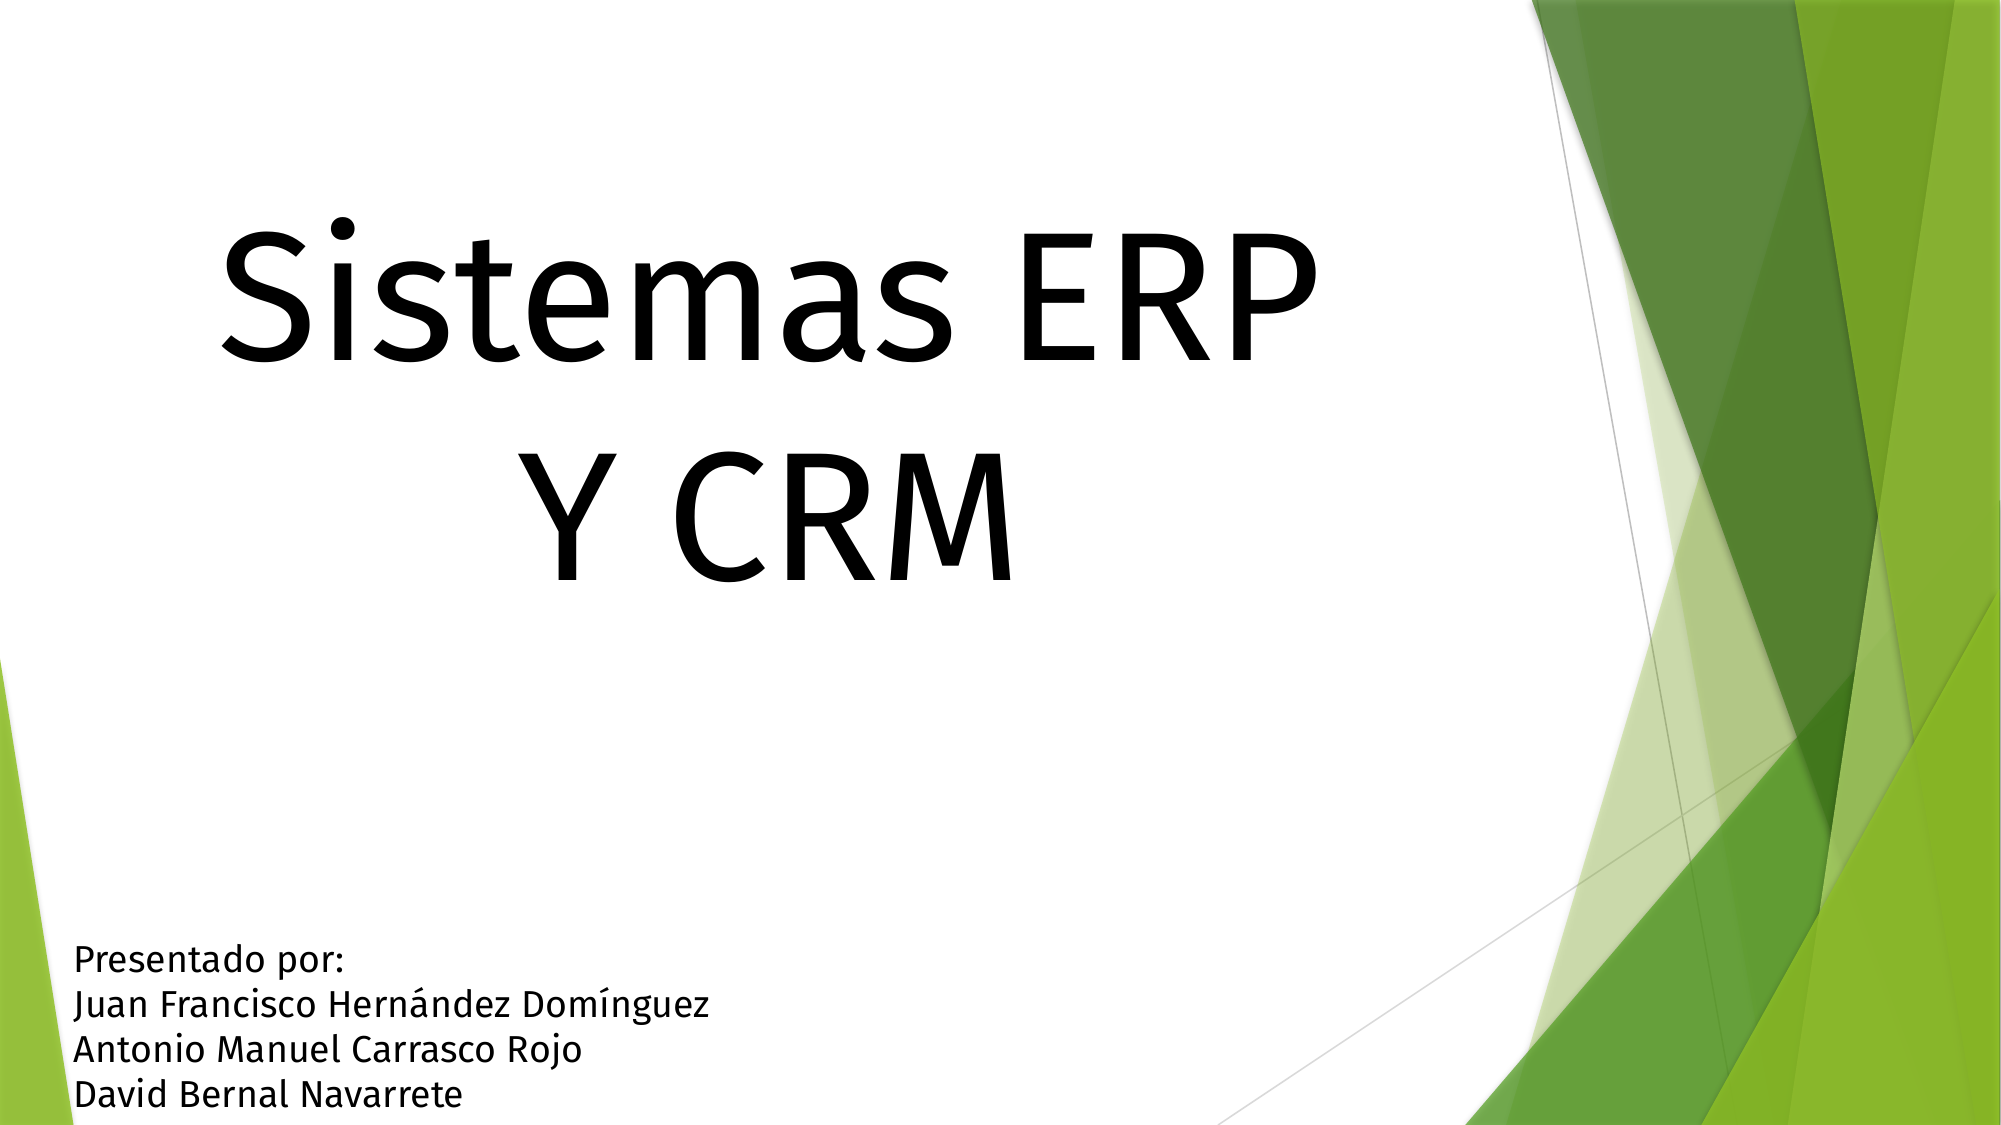

Sistemas ERP
Y CRM
Presentado por:
Juan Francisco Hernández Domínguez
Antonio Manuel Carrasco Rojo
David Bernal Navarrete